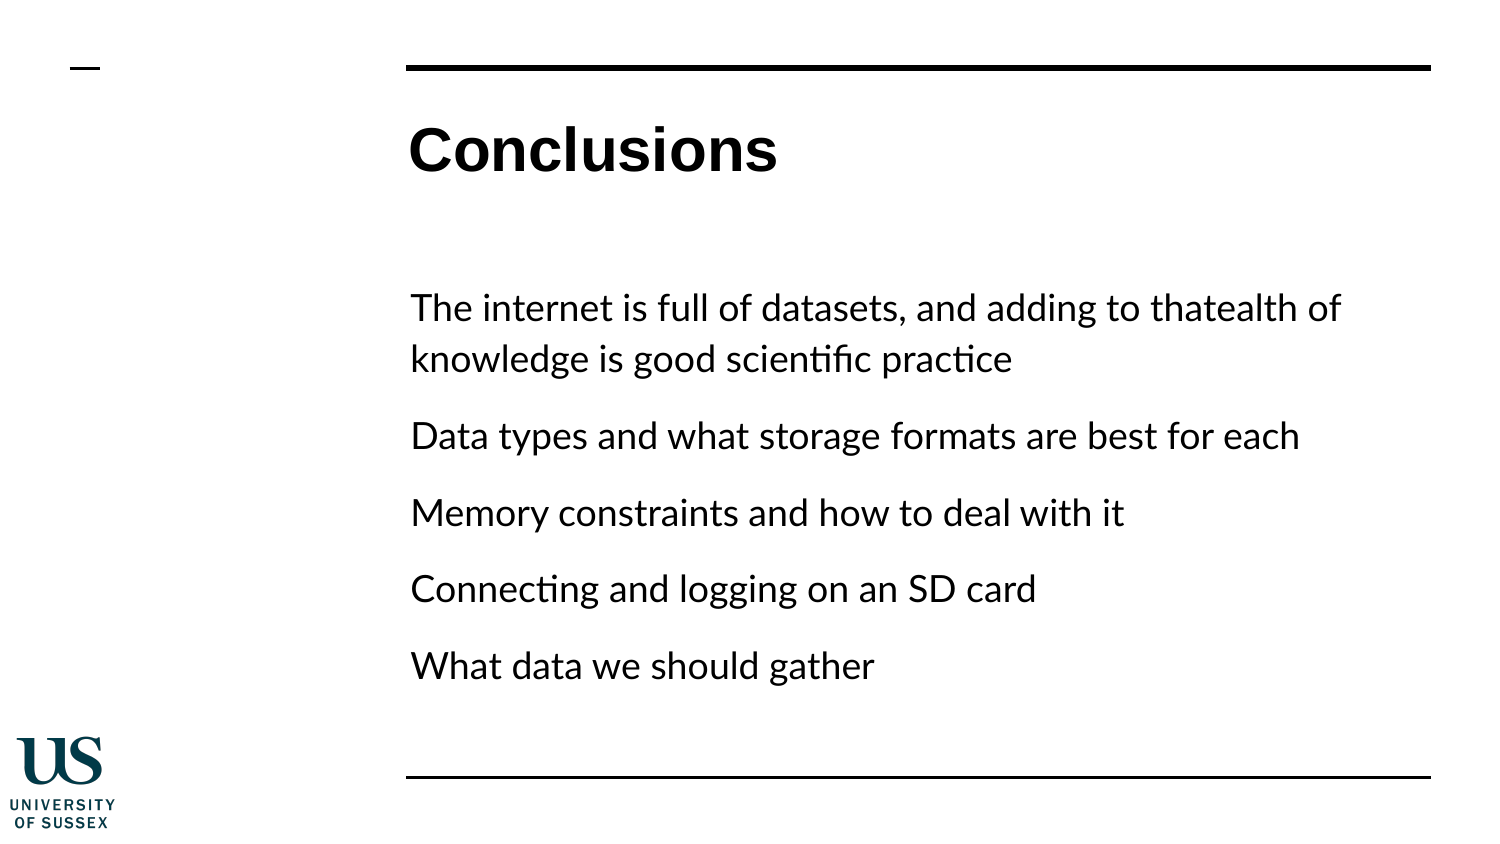

# Conclusions
The internet is full of datasets, and adding to thatealth of knowledge is good scientific practice
Data types and what storage formats are best for each
Memory constraints and how to deal with it
Connecting and logging on an SD card
What data we should gather